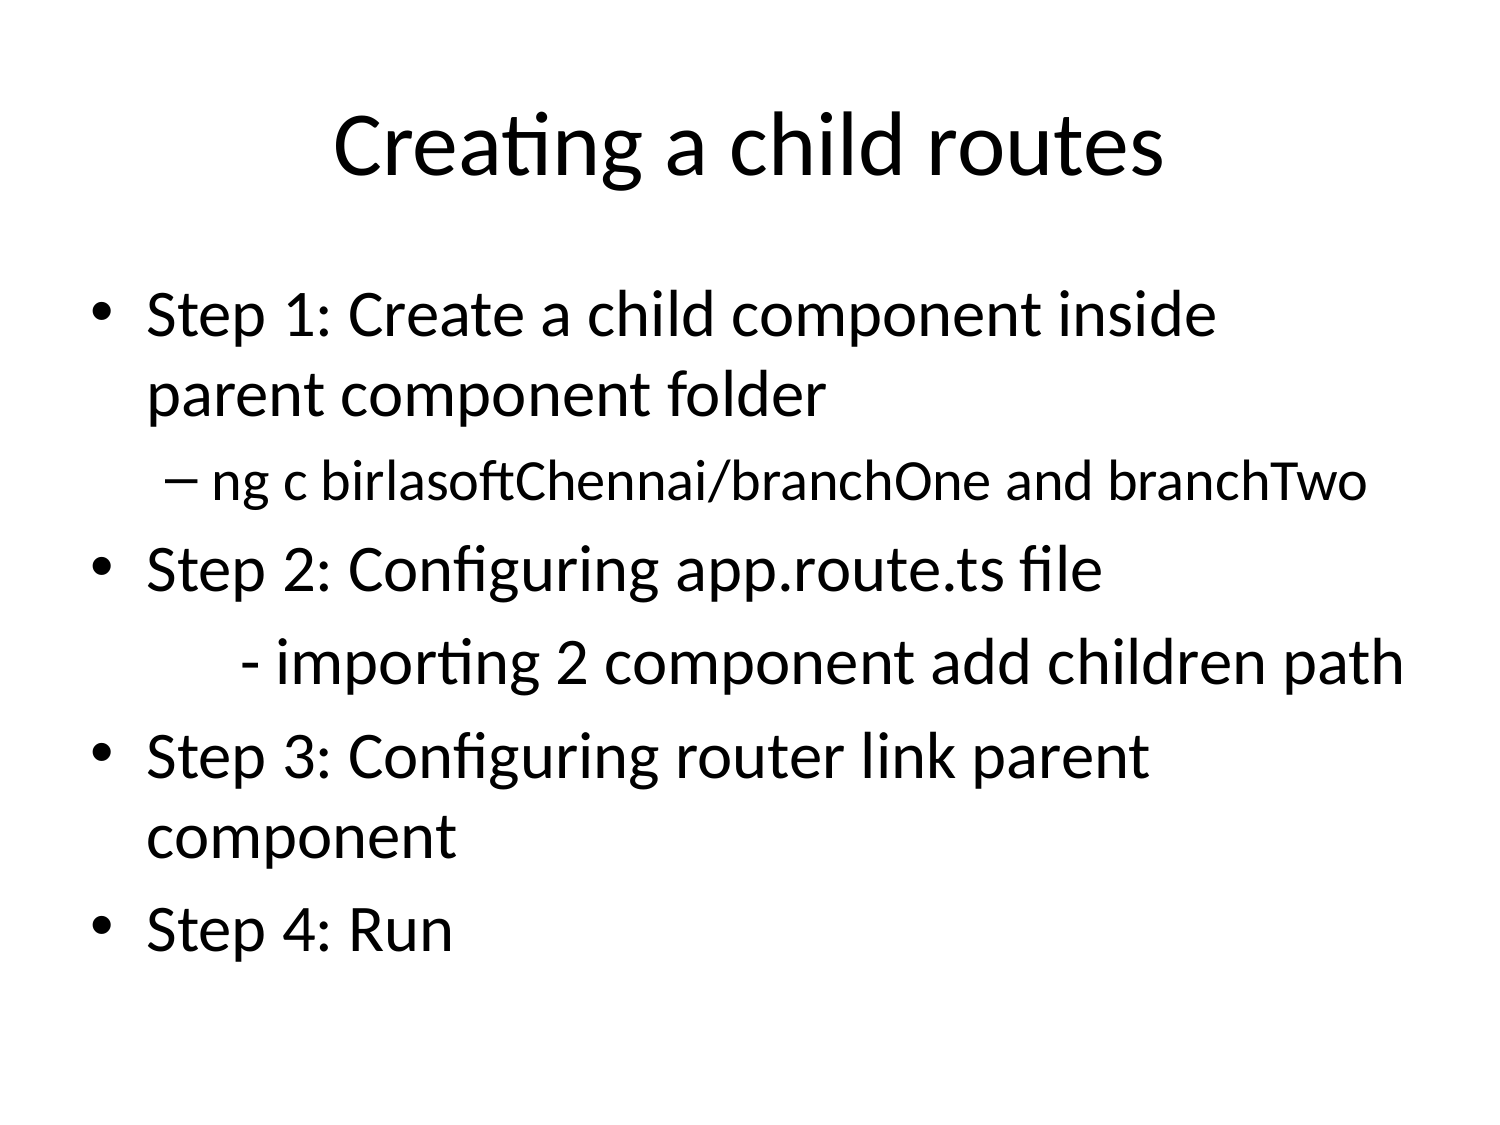

# Creating a child routes
Step 1: Create a child component inside parent component folder
ng c birlasoftChennai/branchOne and branchTwo
Step 2: Configuring app.route.ts file
	- importing 2 component add children path
Step 3: Configuring router link parent component
Step 4: Run